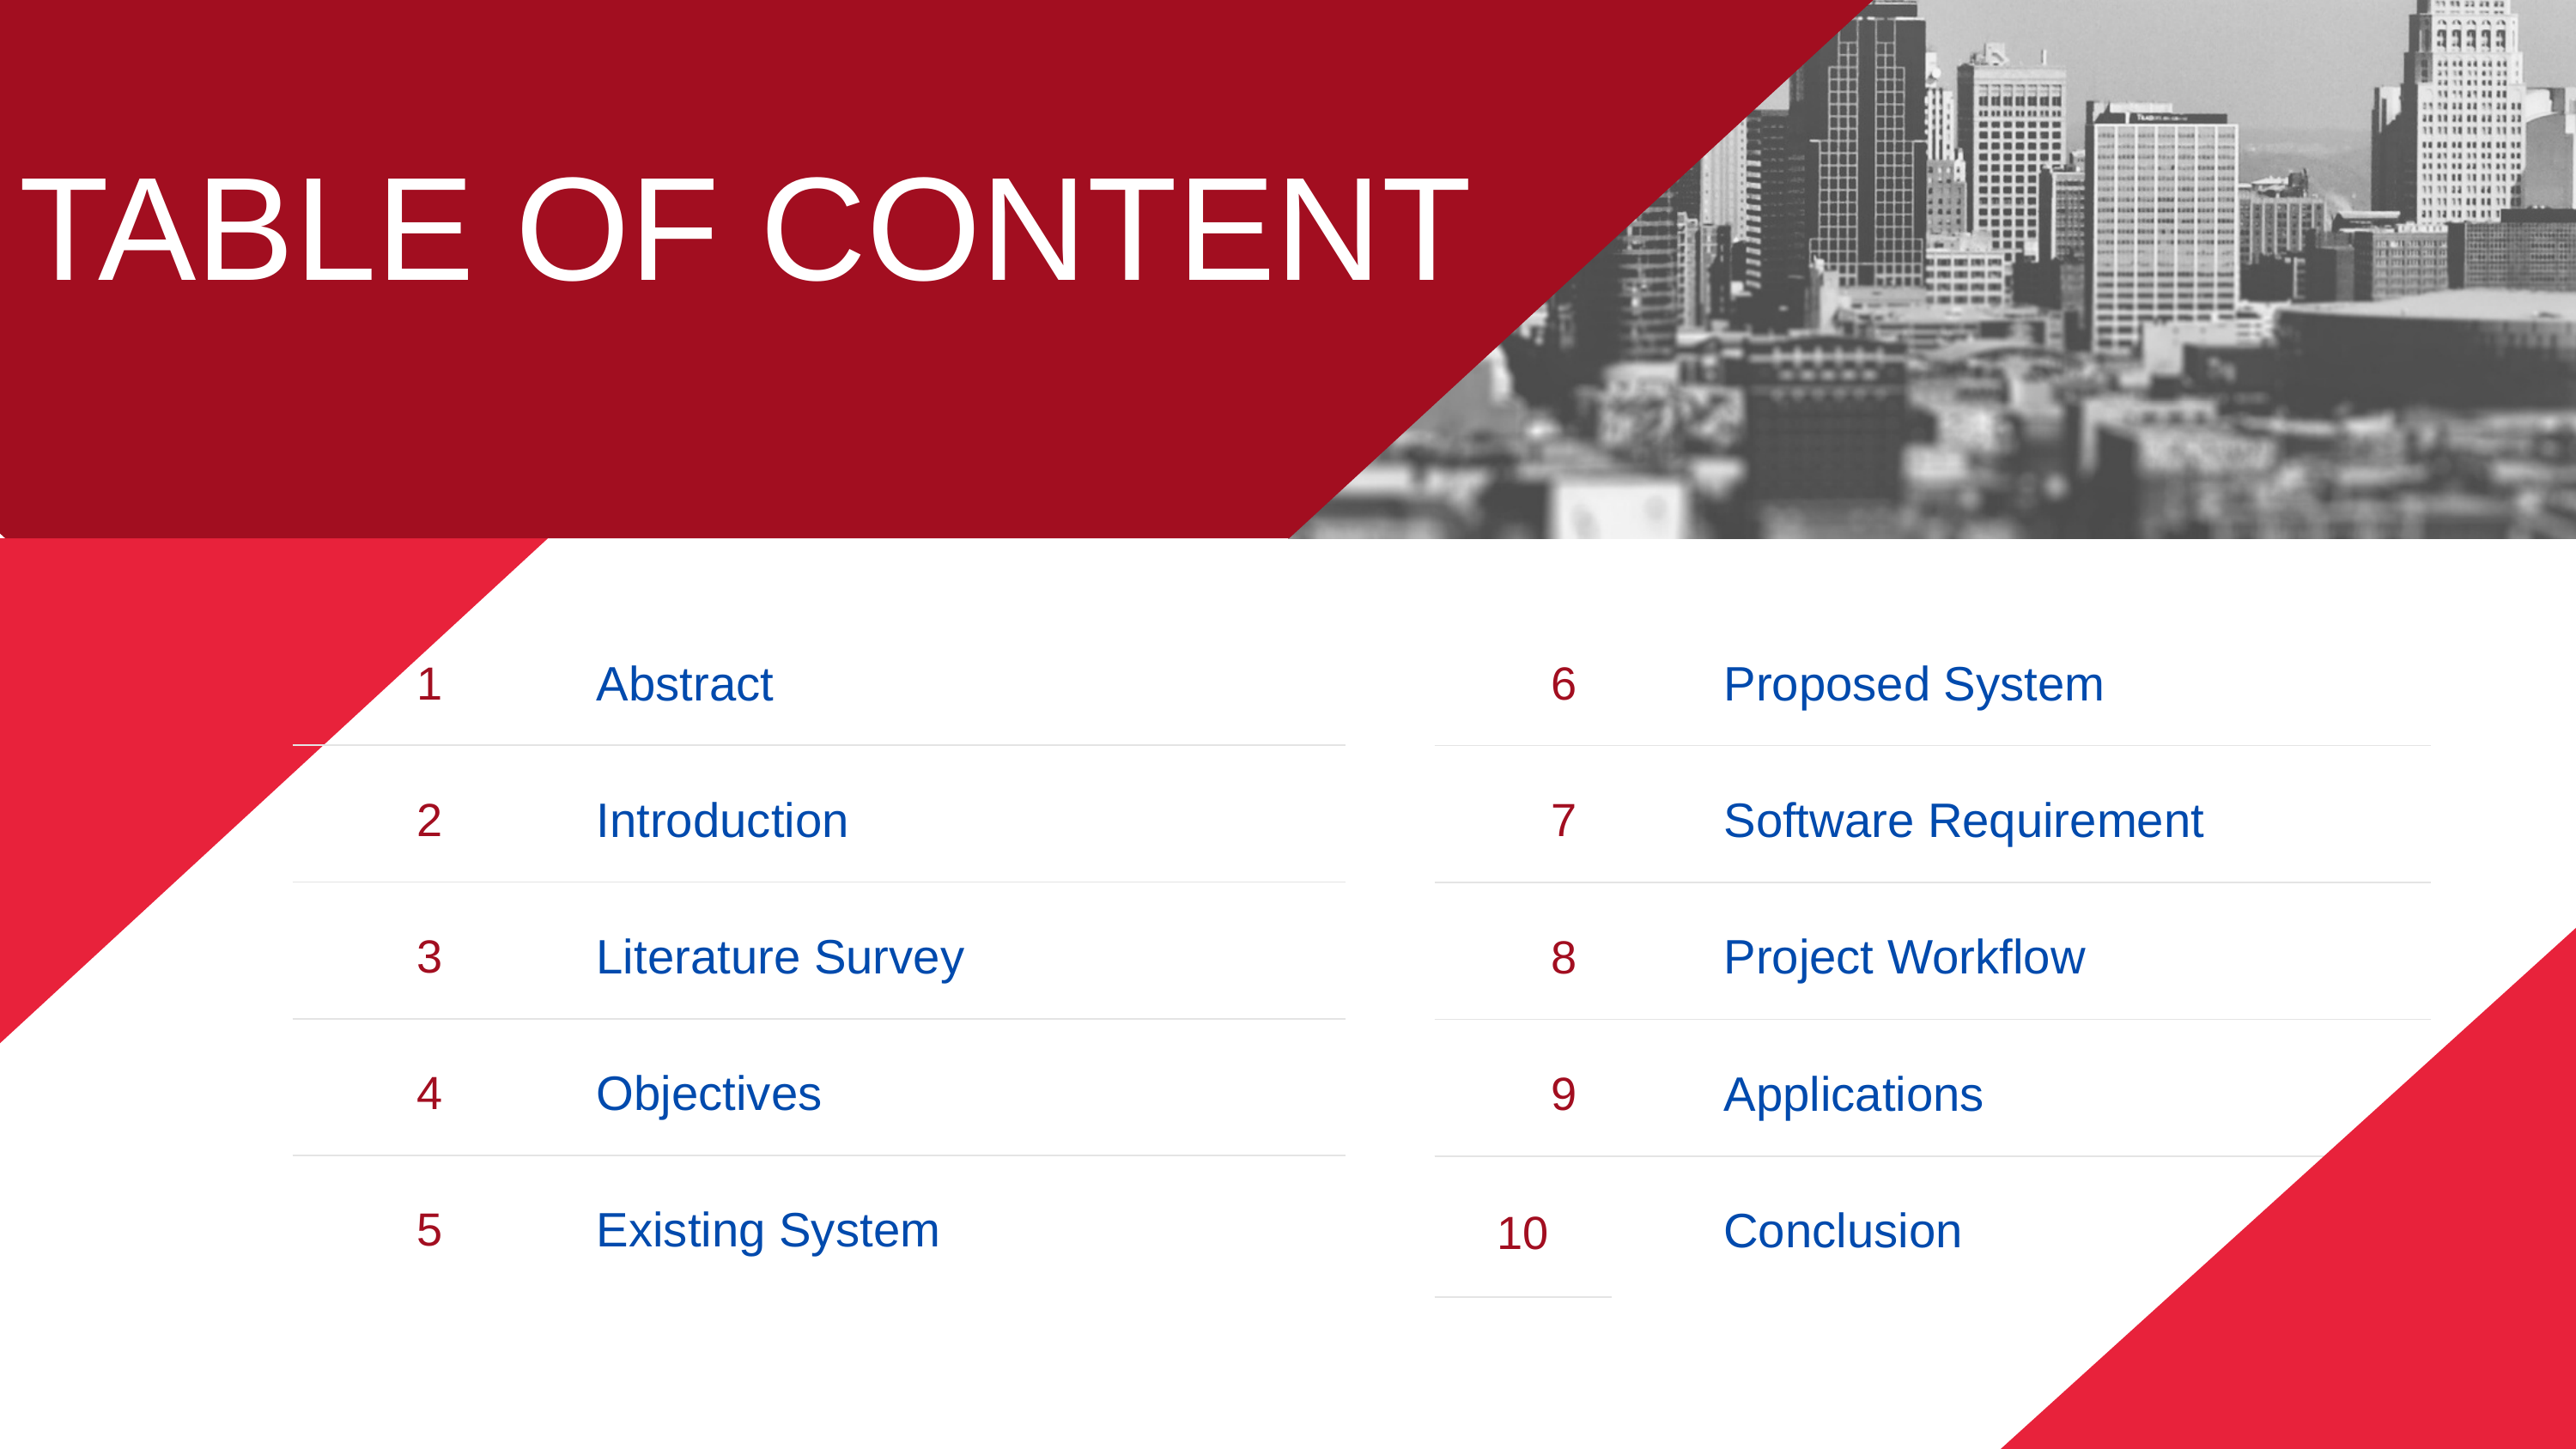

TABLE OF CONTENT

| 1 | Abstract |
| --- | --- |
| 2 | Introduction |
| 3 | Literature Survey |
| 4 | Objectives |
| 5 | Existing System |
| 6 | Proposed System |
| --- | --- |
| 7 | Software Requirement |
| 8 | Project Workflow |
| 9 | Applications |

| 10 |
| --- |
| Conclusion |
| --- |